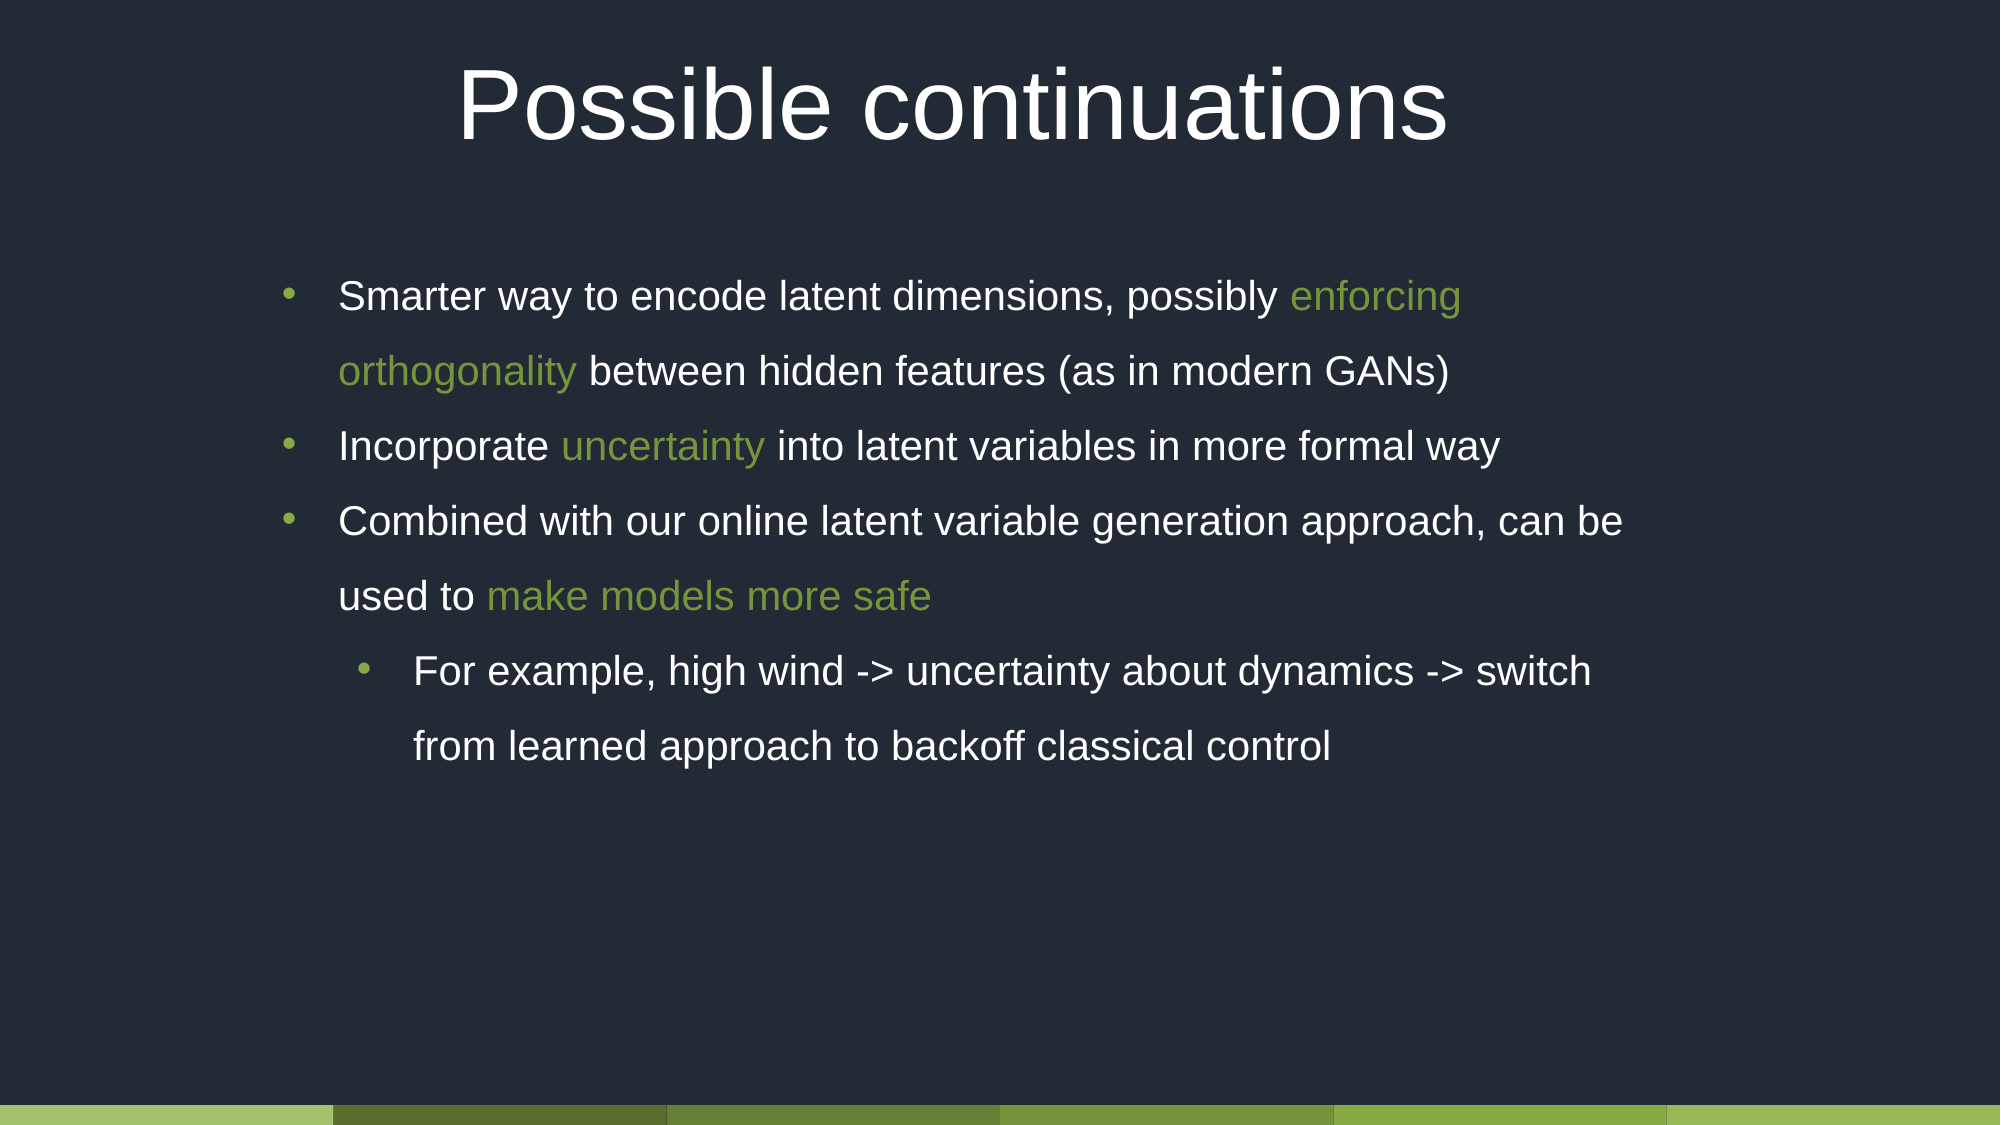

Possible continuations
Smarter way to encode latent dimensions, possibly enforcing orthogonality between hidden features (as in modern GANs)
Incorporate uncertainty into latent variables in more formal way
Combined with our online latent variable generation approach, can be used to make models more safe
For example, high wind -> uncertainty about dynamics -> switch from learned approach to backoff classical control